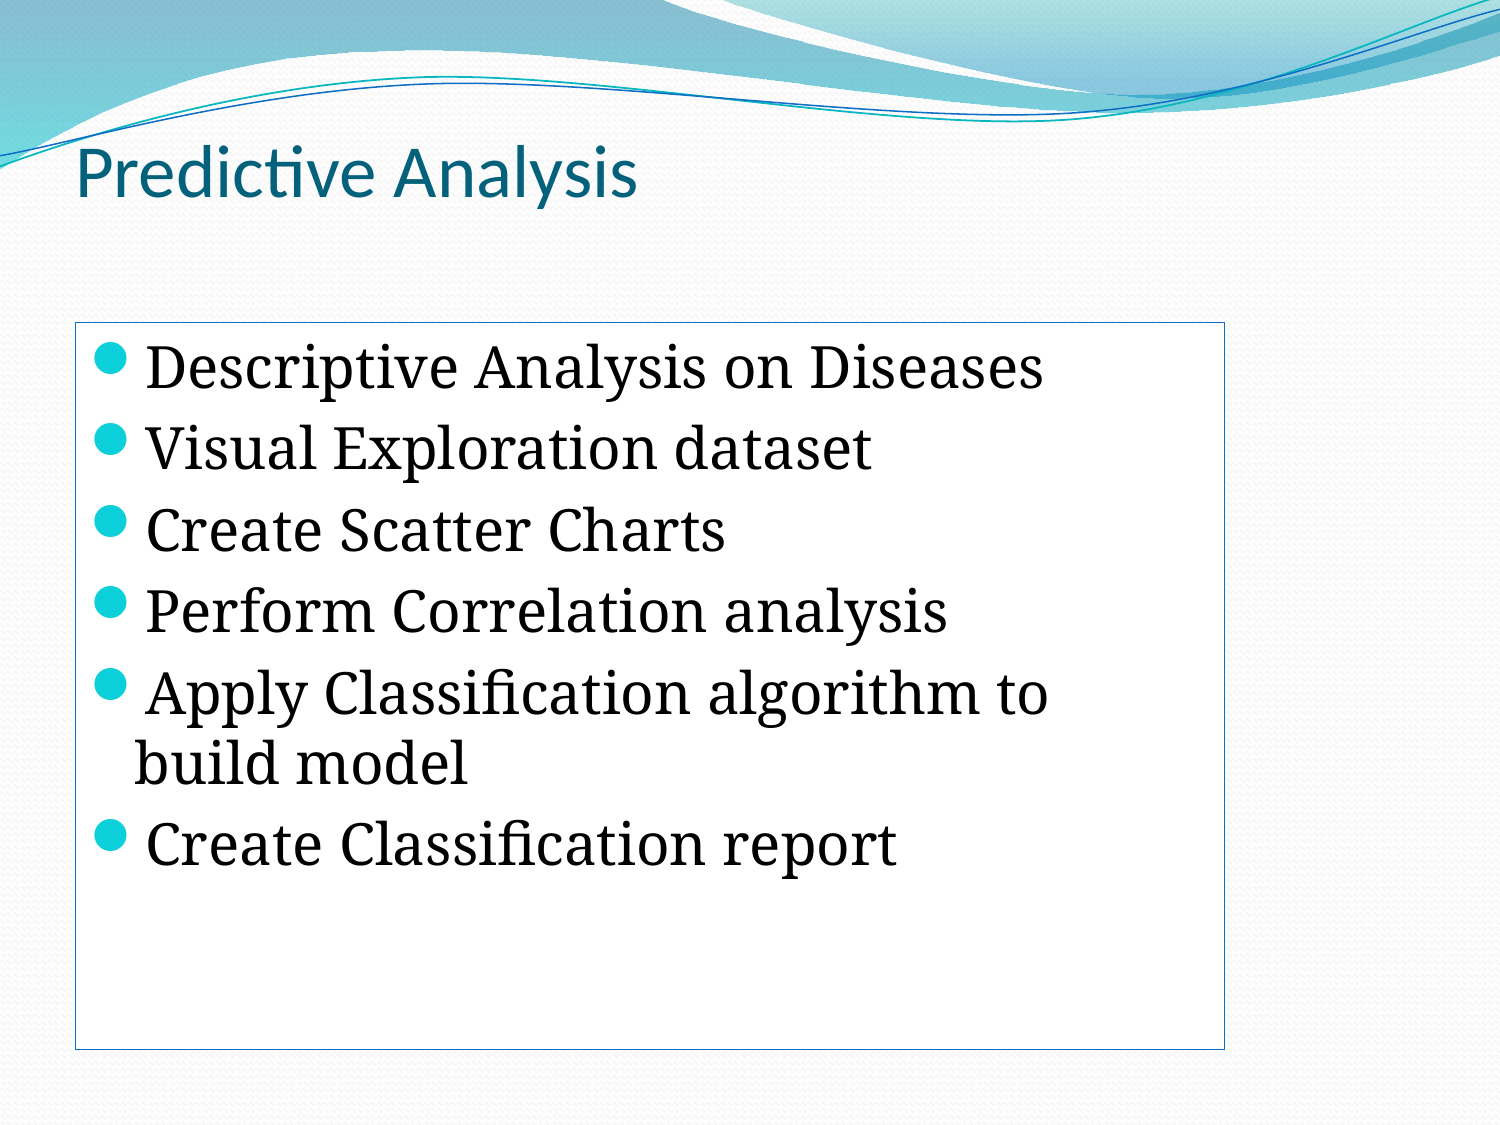

# Predictive Analysis
Descriptive Analysis on Diseases
Visual Exploration dataset
Create Scatter Charts
Perform Correlation analysis
Apply Classification algorithm to build model
Create Classification report